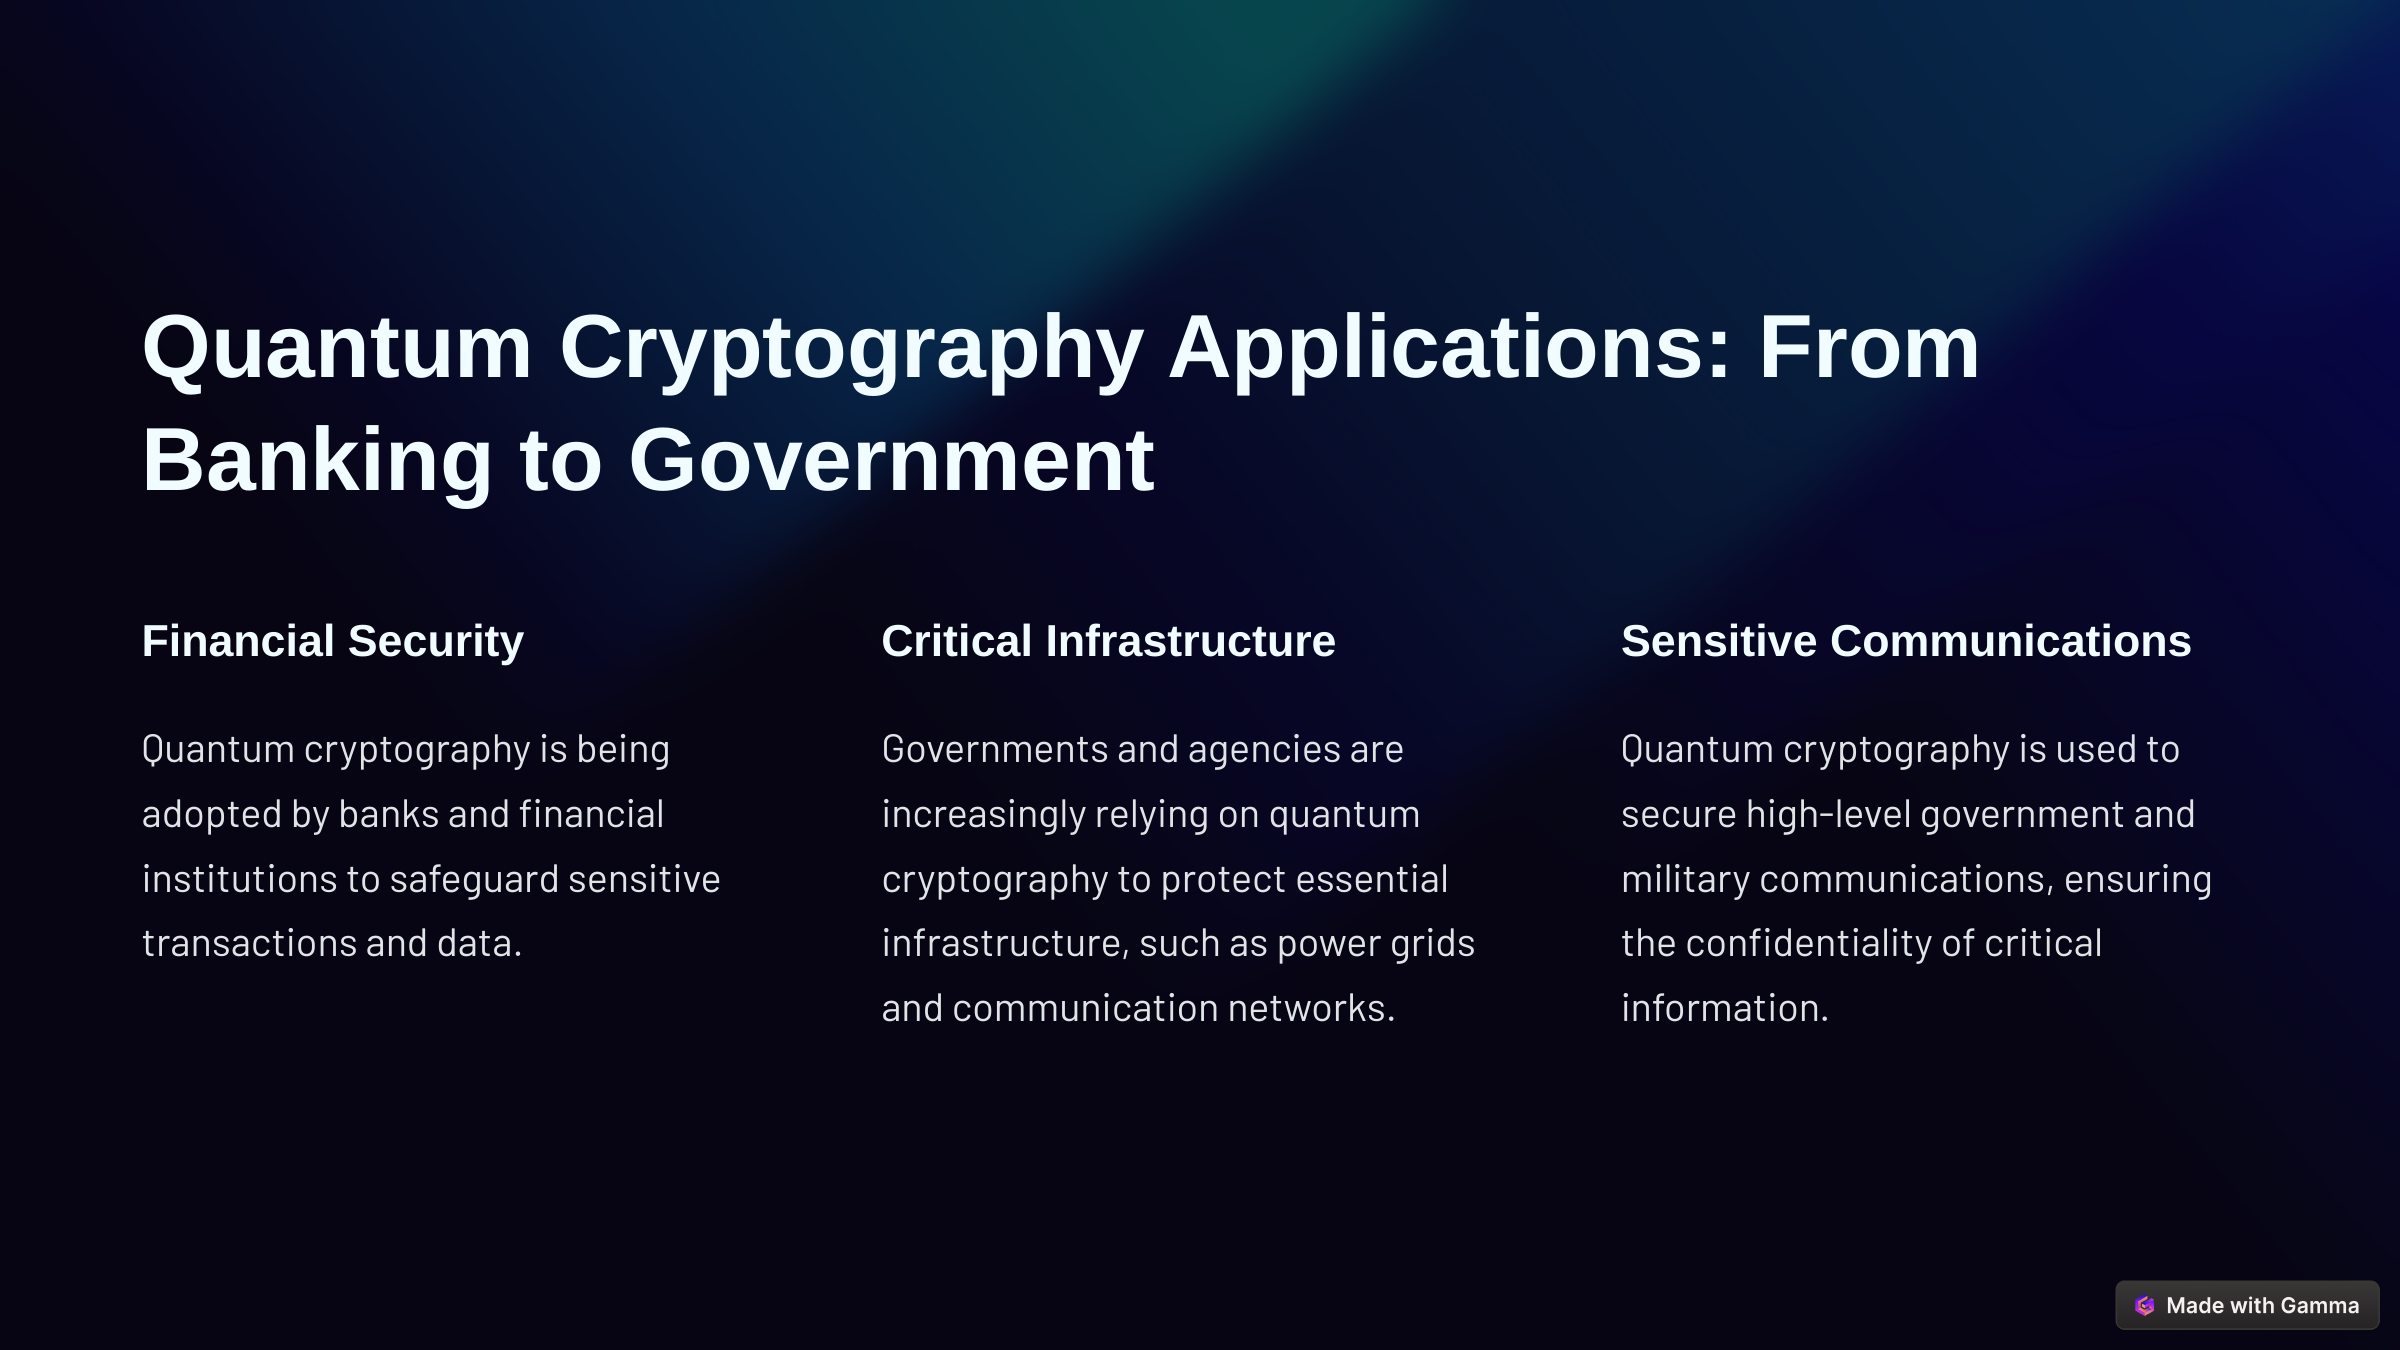

Quantum Cryptography Applications: From Banking to Government
Financial Security
Critical Infrastructure
Sensitive Communications
Quantum cryptography is being adopted by banks and financial institutions to safeguard sensitive transactions and data.
Governments and agencies are increasingly relying on quantum cryptography to protect essential infrastructure, such as power grids and communication networks.
Quantum cryptography is used to secure high-level government and military communications, ensuring the confidentiality of critical information.